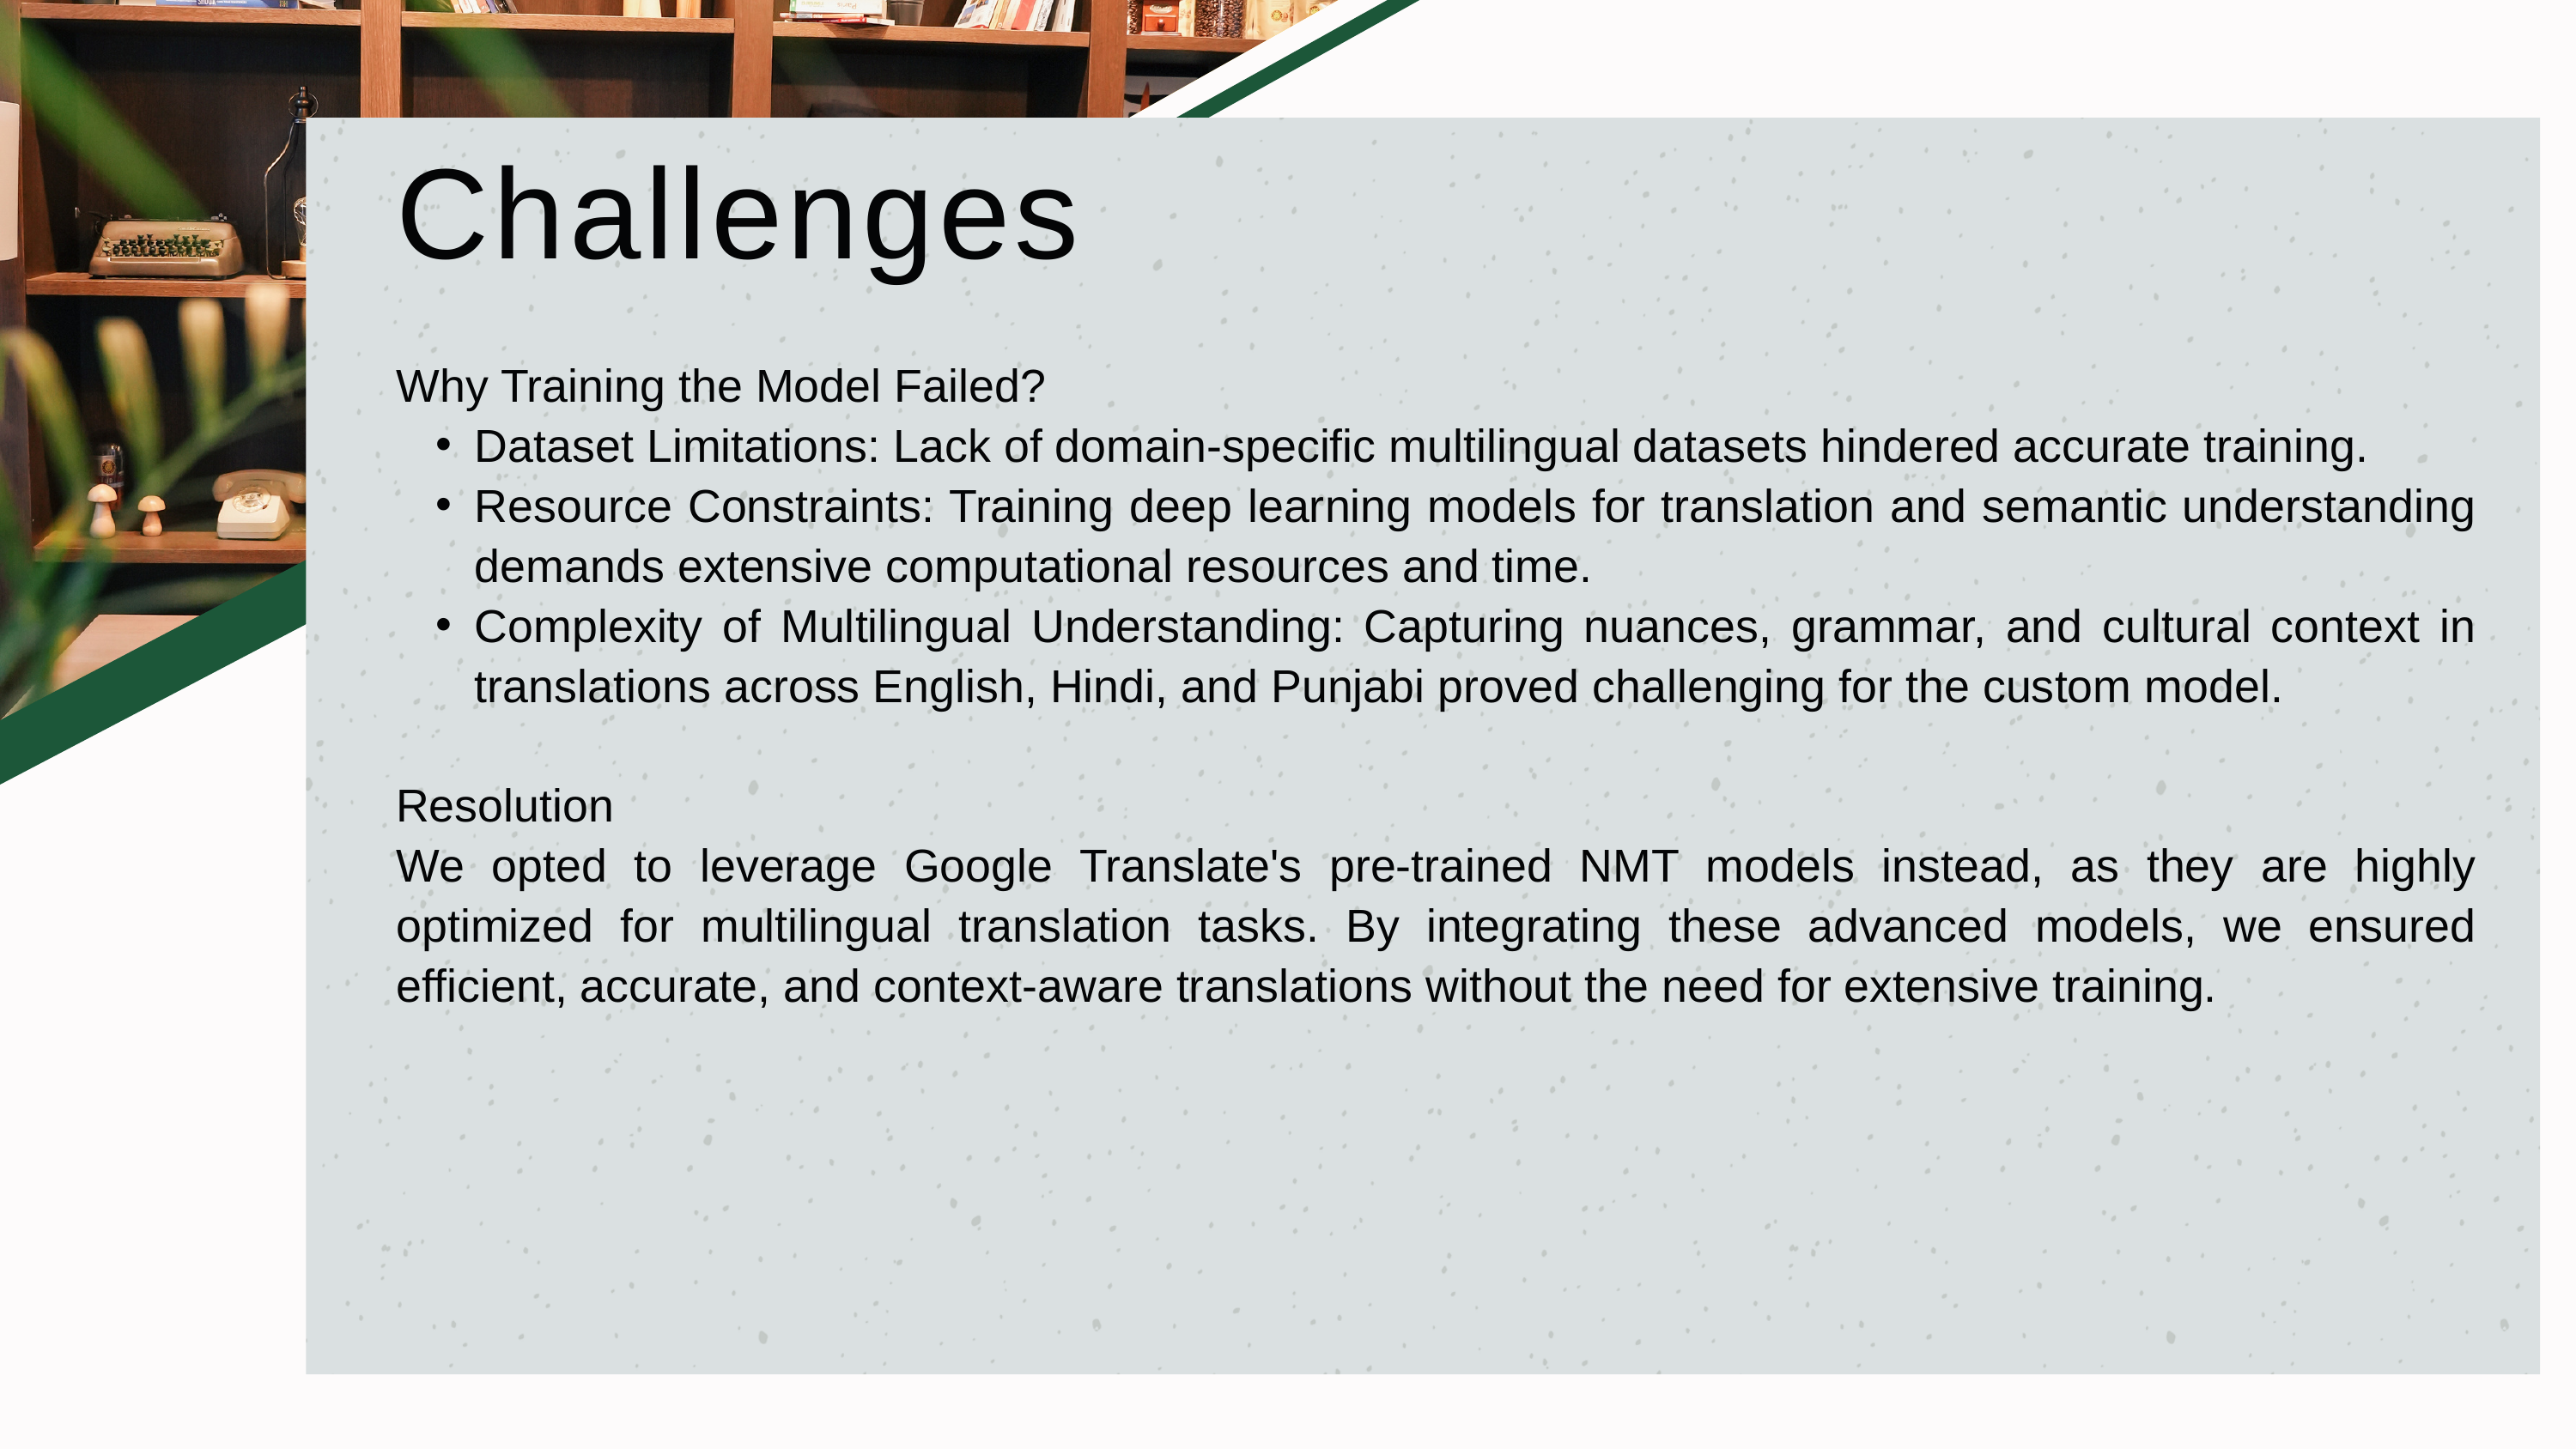

Challenges

Why Training the Model Failed?
Dataset Limitations: Lack of domain-specific multilingual datasets hindered accurate training.
Resource Constraints: Training deep learning models for translation and semantic understanding demands extensive computational resources and time.
Complexity of Multilingual Understanding: Capturing nuances, grammar, and cultural context in translations across English, Hindi, and Punjabi proved challenging for the custom model.

Resolution
We opted to leverage Google Translate's pre-trained NMT models instead, as they are highly optimized for multilingual translation tasks. By integrating these advanced models, we ensured efficient, accurate, and context-aware translations without the need for extensive training.